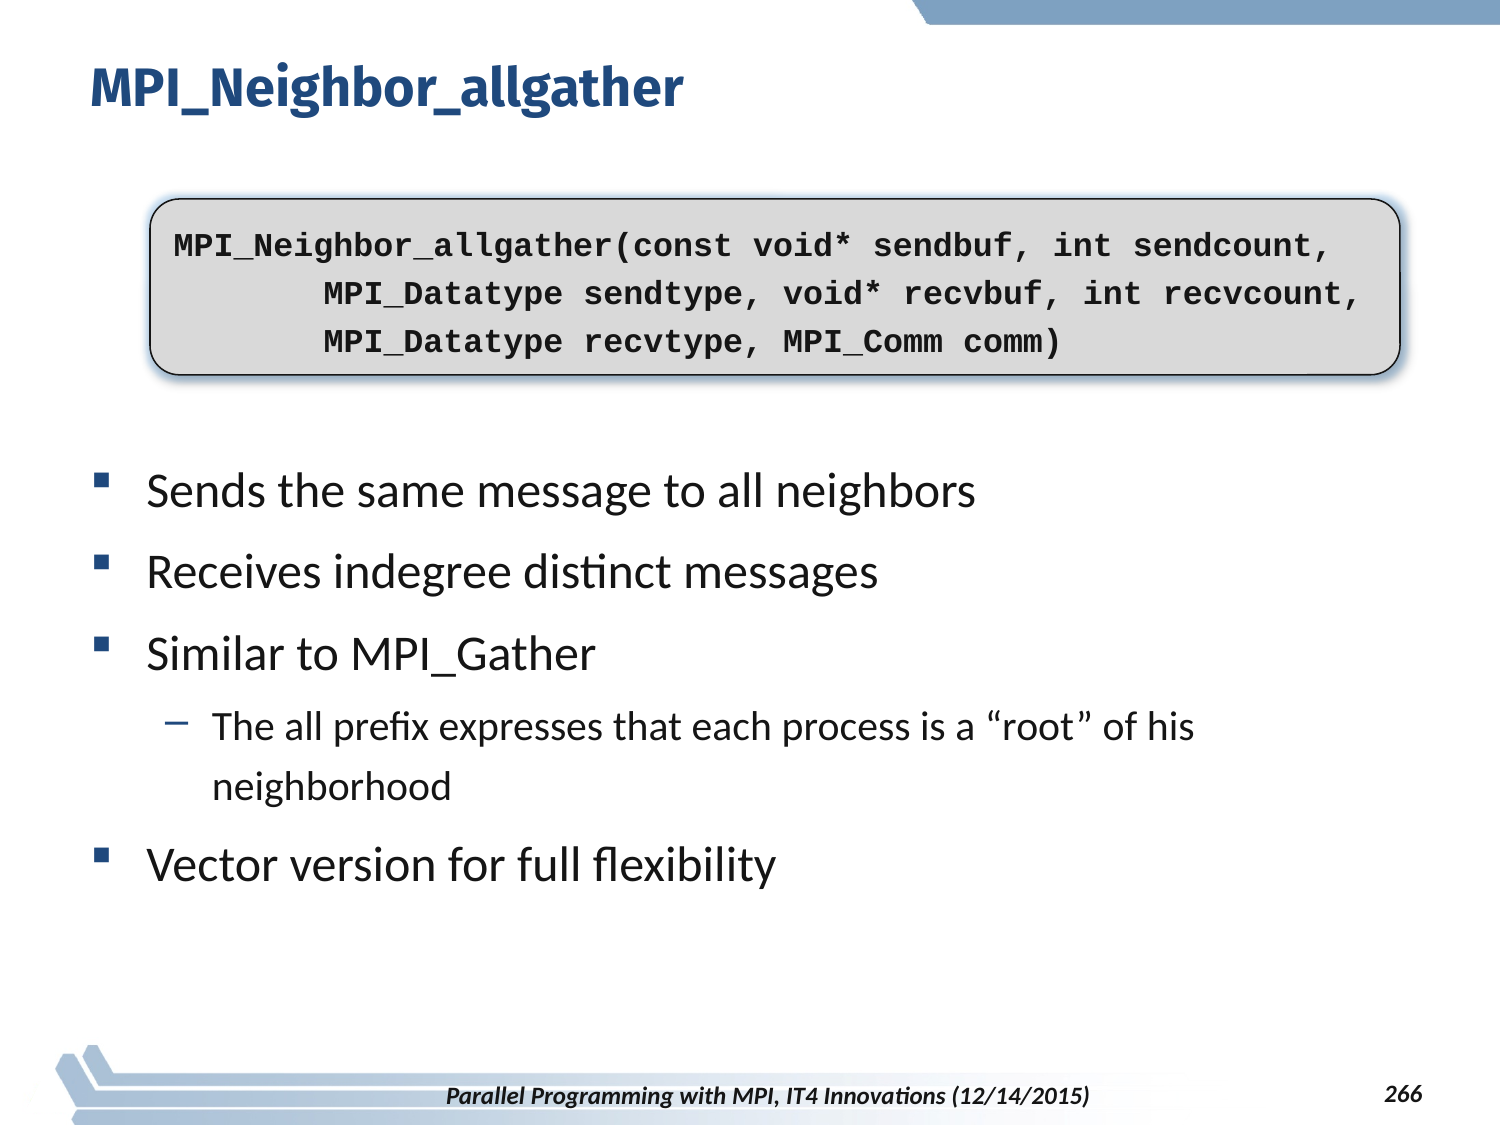

# MPI_Neighbor_allgather
MPI_Neighbor_allgather(const void* sendbuf, int sendcount,
	MPI_Datatype sendtype, void* recvbuf, int recvcount,
	MPI_Datatype recvtype, MPI_Comm comm)
Sends the same message to all neighbors
Receives indegree distinct messages
Similar to MPI_Gather
The all prefix expresses that each process is a “root” of his neighborhood
Vector version for full flexibility
266
Parallel Programming with MPI, IT4 Innovations (12/14/2015)